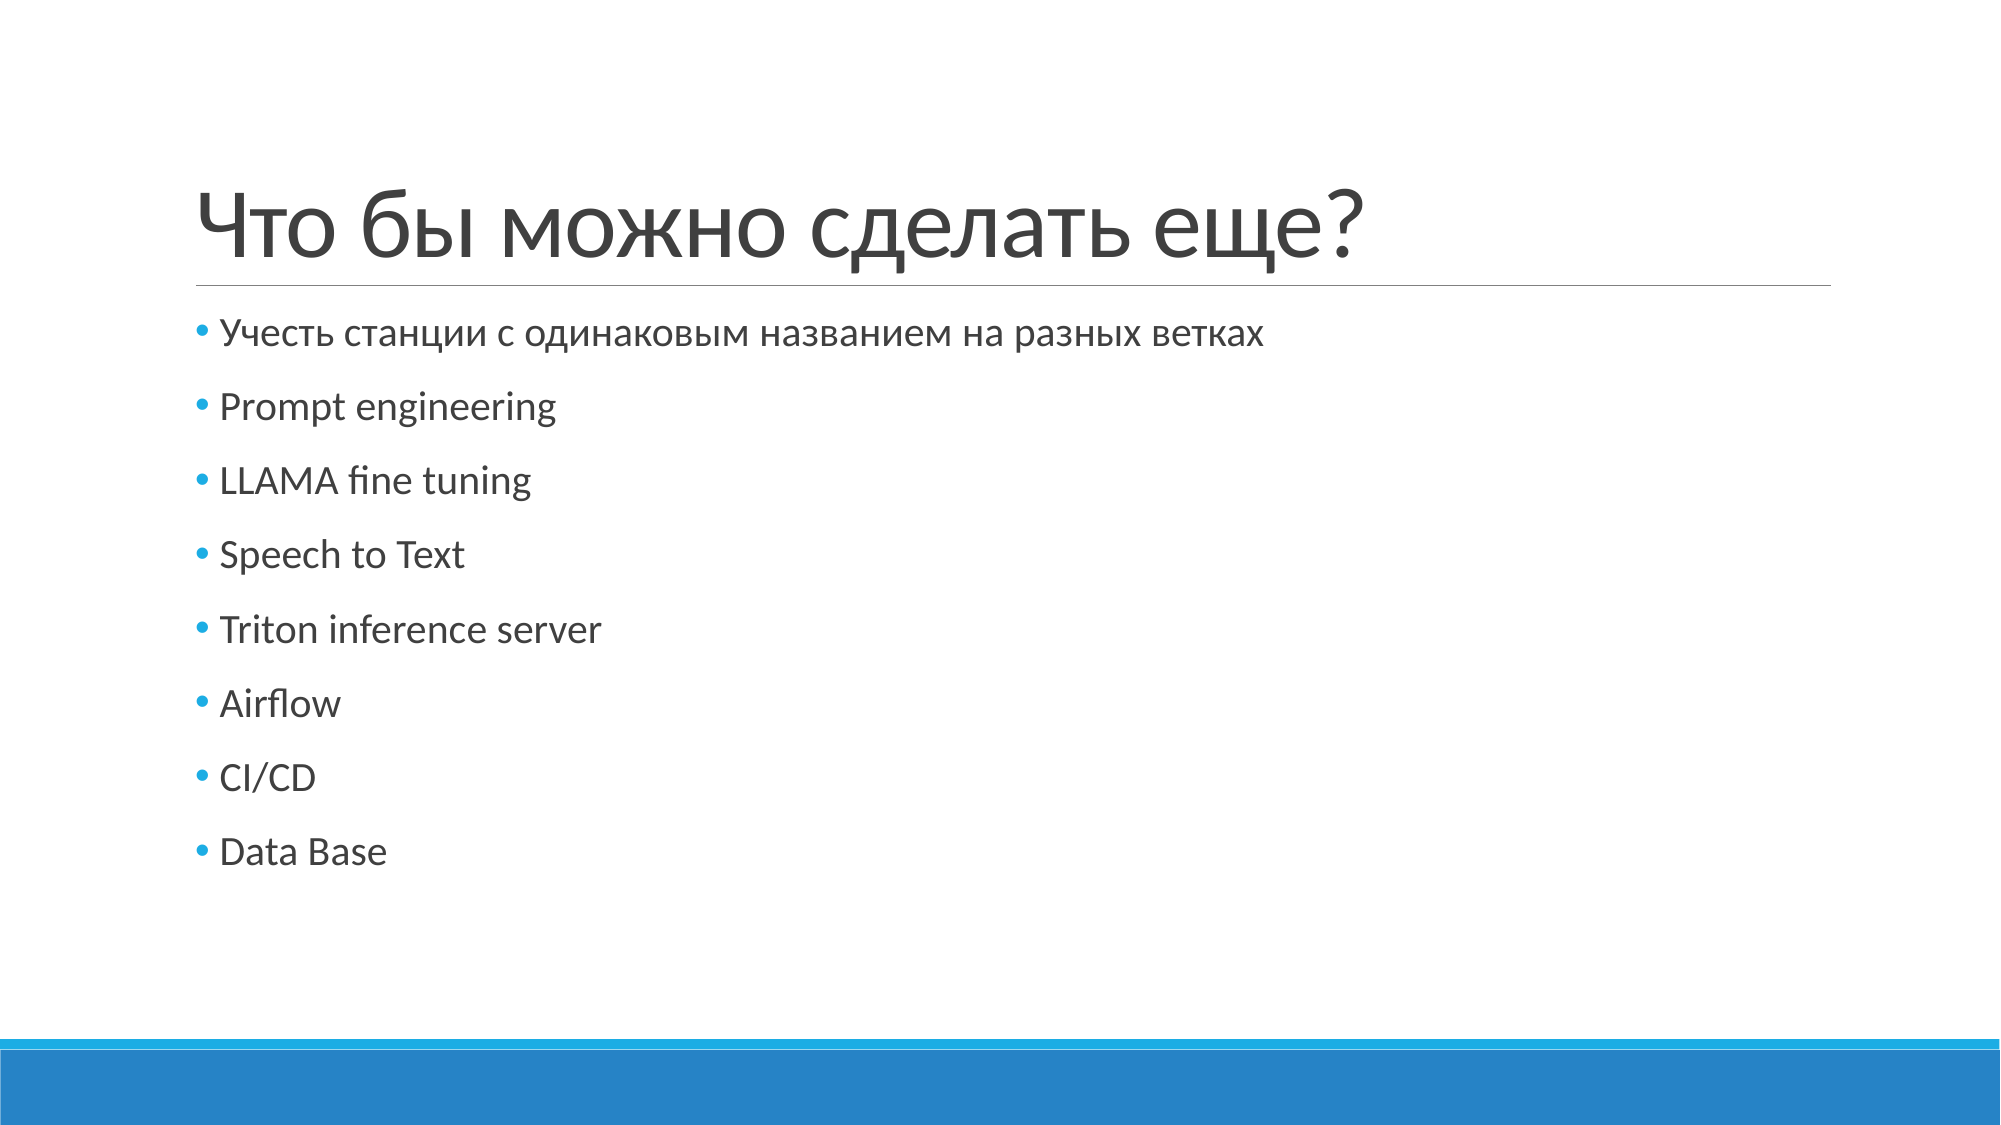

# Что бы можно сделать еще?
 Учесть станции с одинаковым названием на разных ветках
 Prompt engineering
 LLAMA fine tuning
 Speech to Text
 Triton inference server
 Airflow
 CI/CD
 Data Base